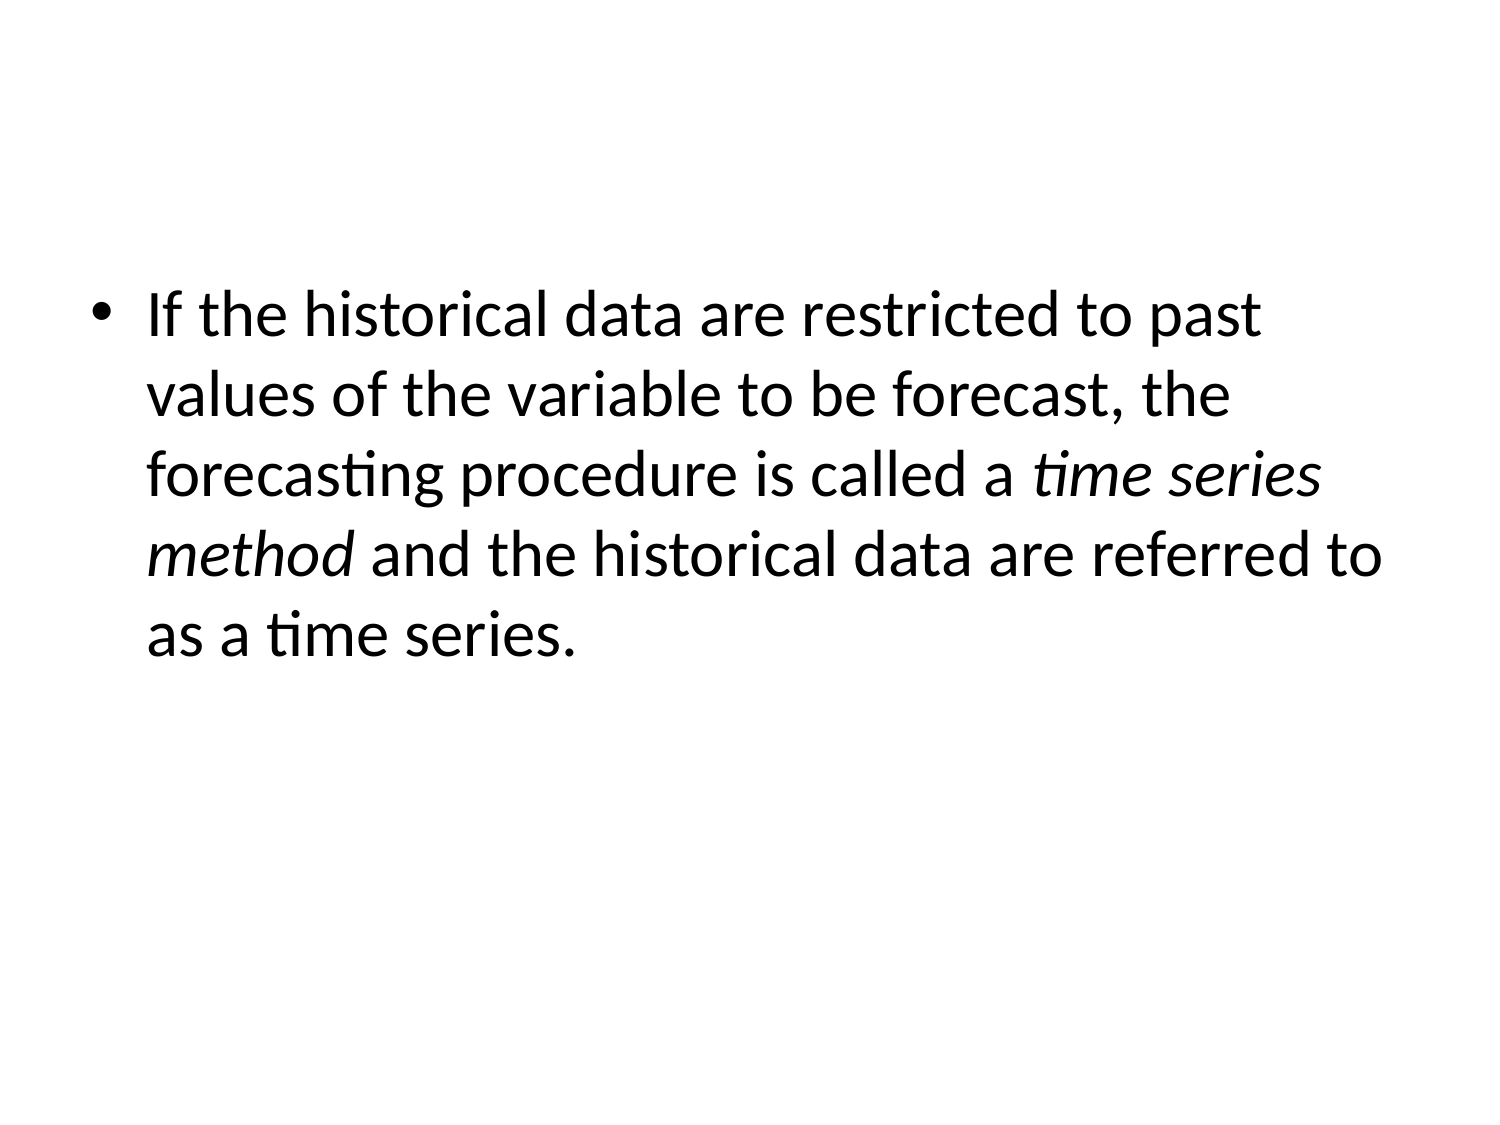

#
If the historical data are restricted to past values of the variable to be forecast, the forecasting procedure is called a time series method and the historical data are referred to as a time series.